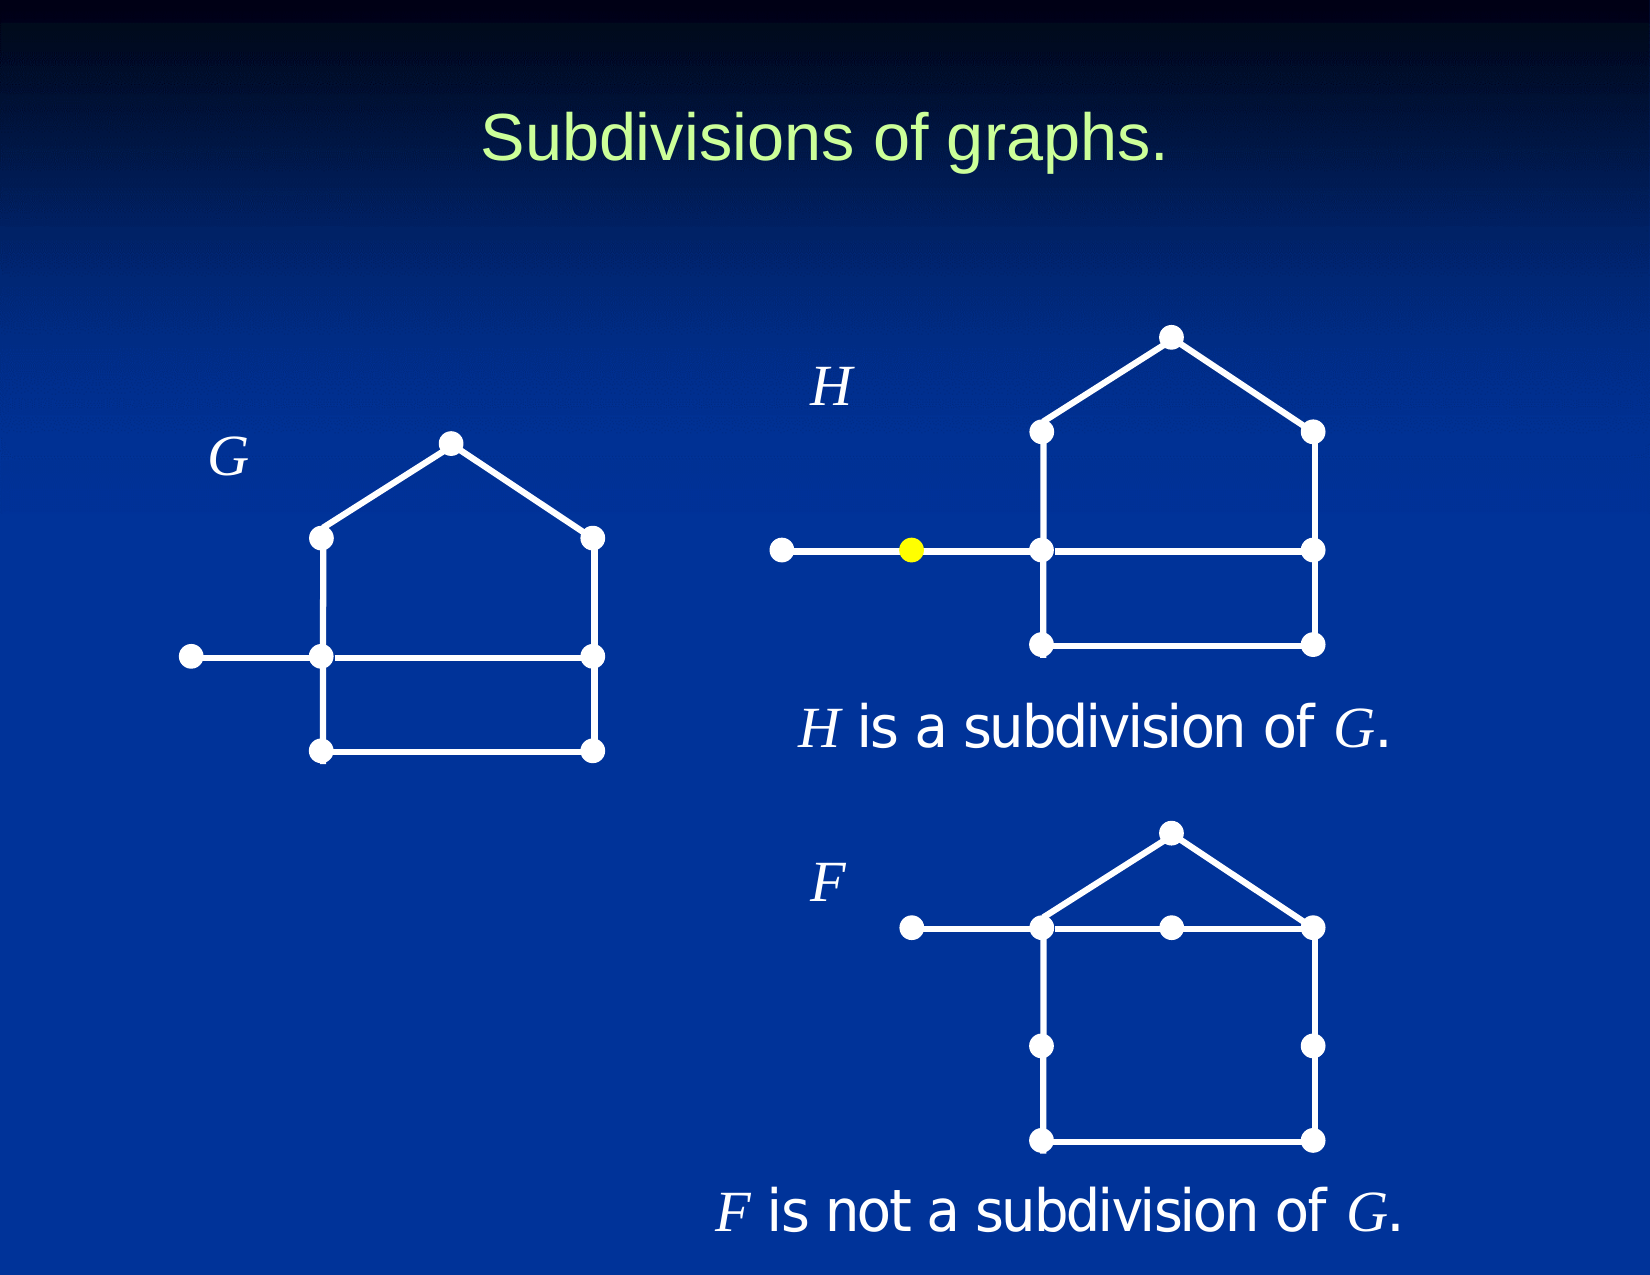

# Subdivisions of graphs.

H

G

H is a subdivision of G.

F

F is not a subdivision of G.